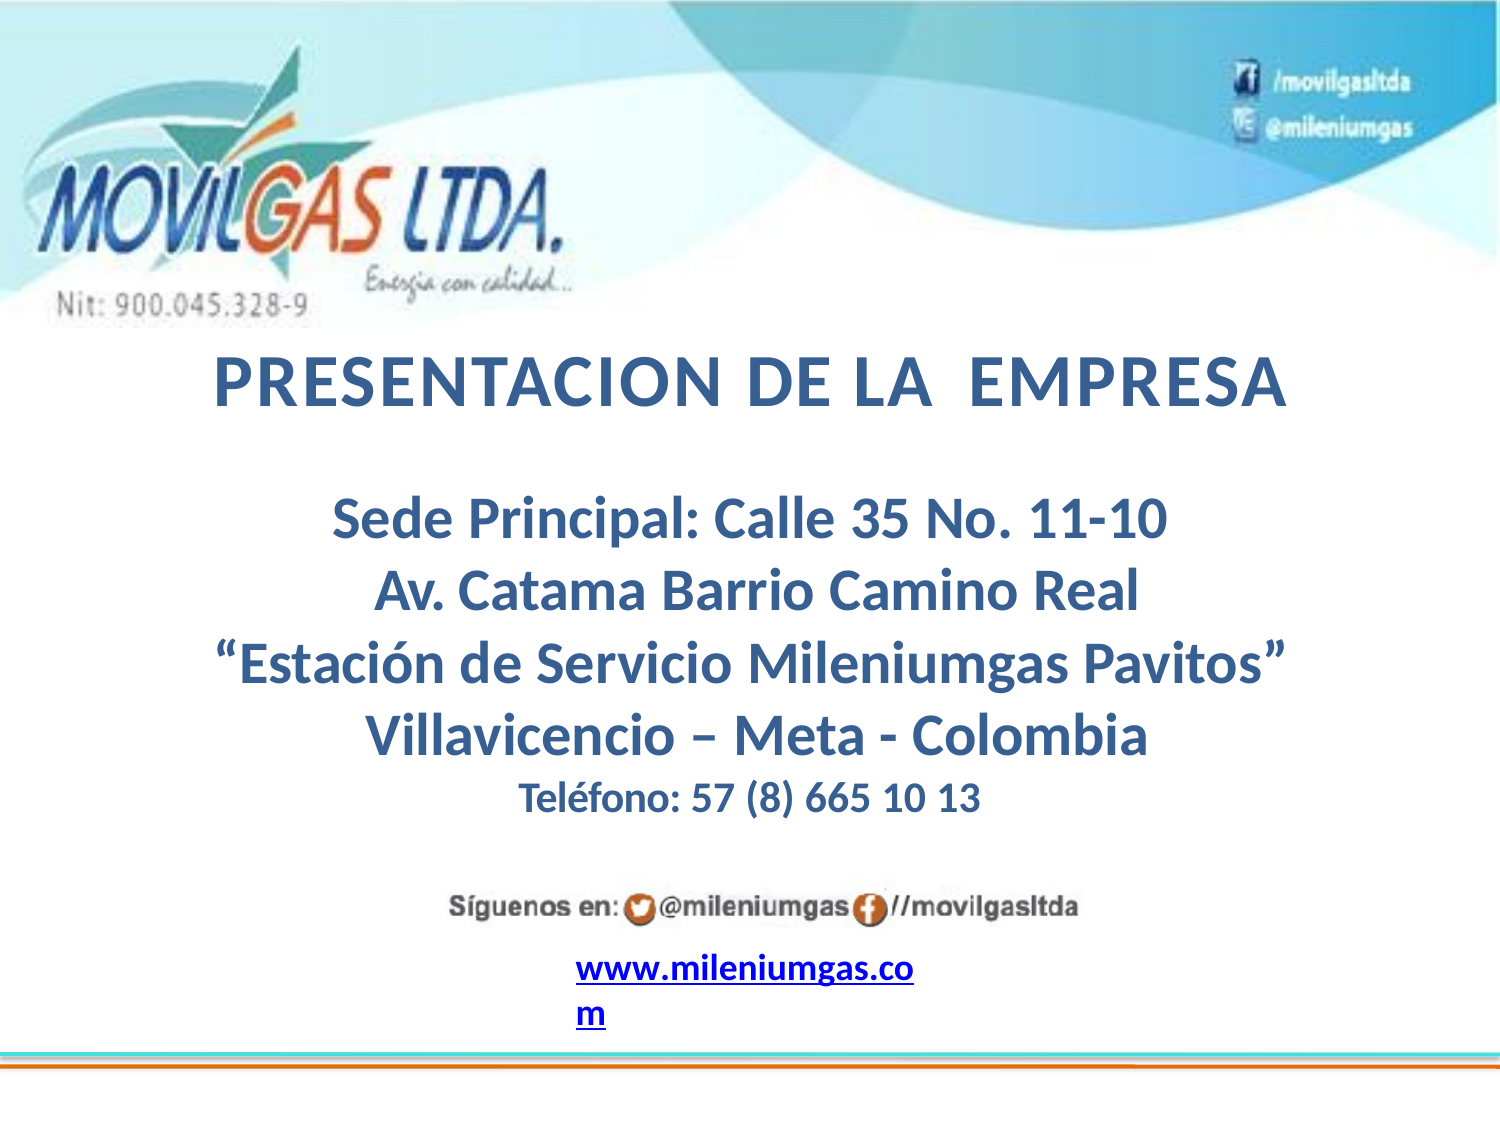

# PRESENTACION DE LA EMPRESA
Sede Principal: Calle 35 No. 11-10  Av. Catama Barrio Camino Real
“Estación de Servicio Mileniumgas Pavitos”  Villavicencio – Meta - Colombia
Teléfono: 57 (8) 665 10 13

www.mileniumgas.com